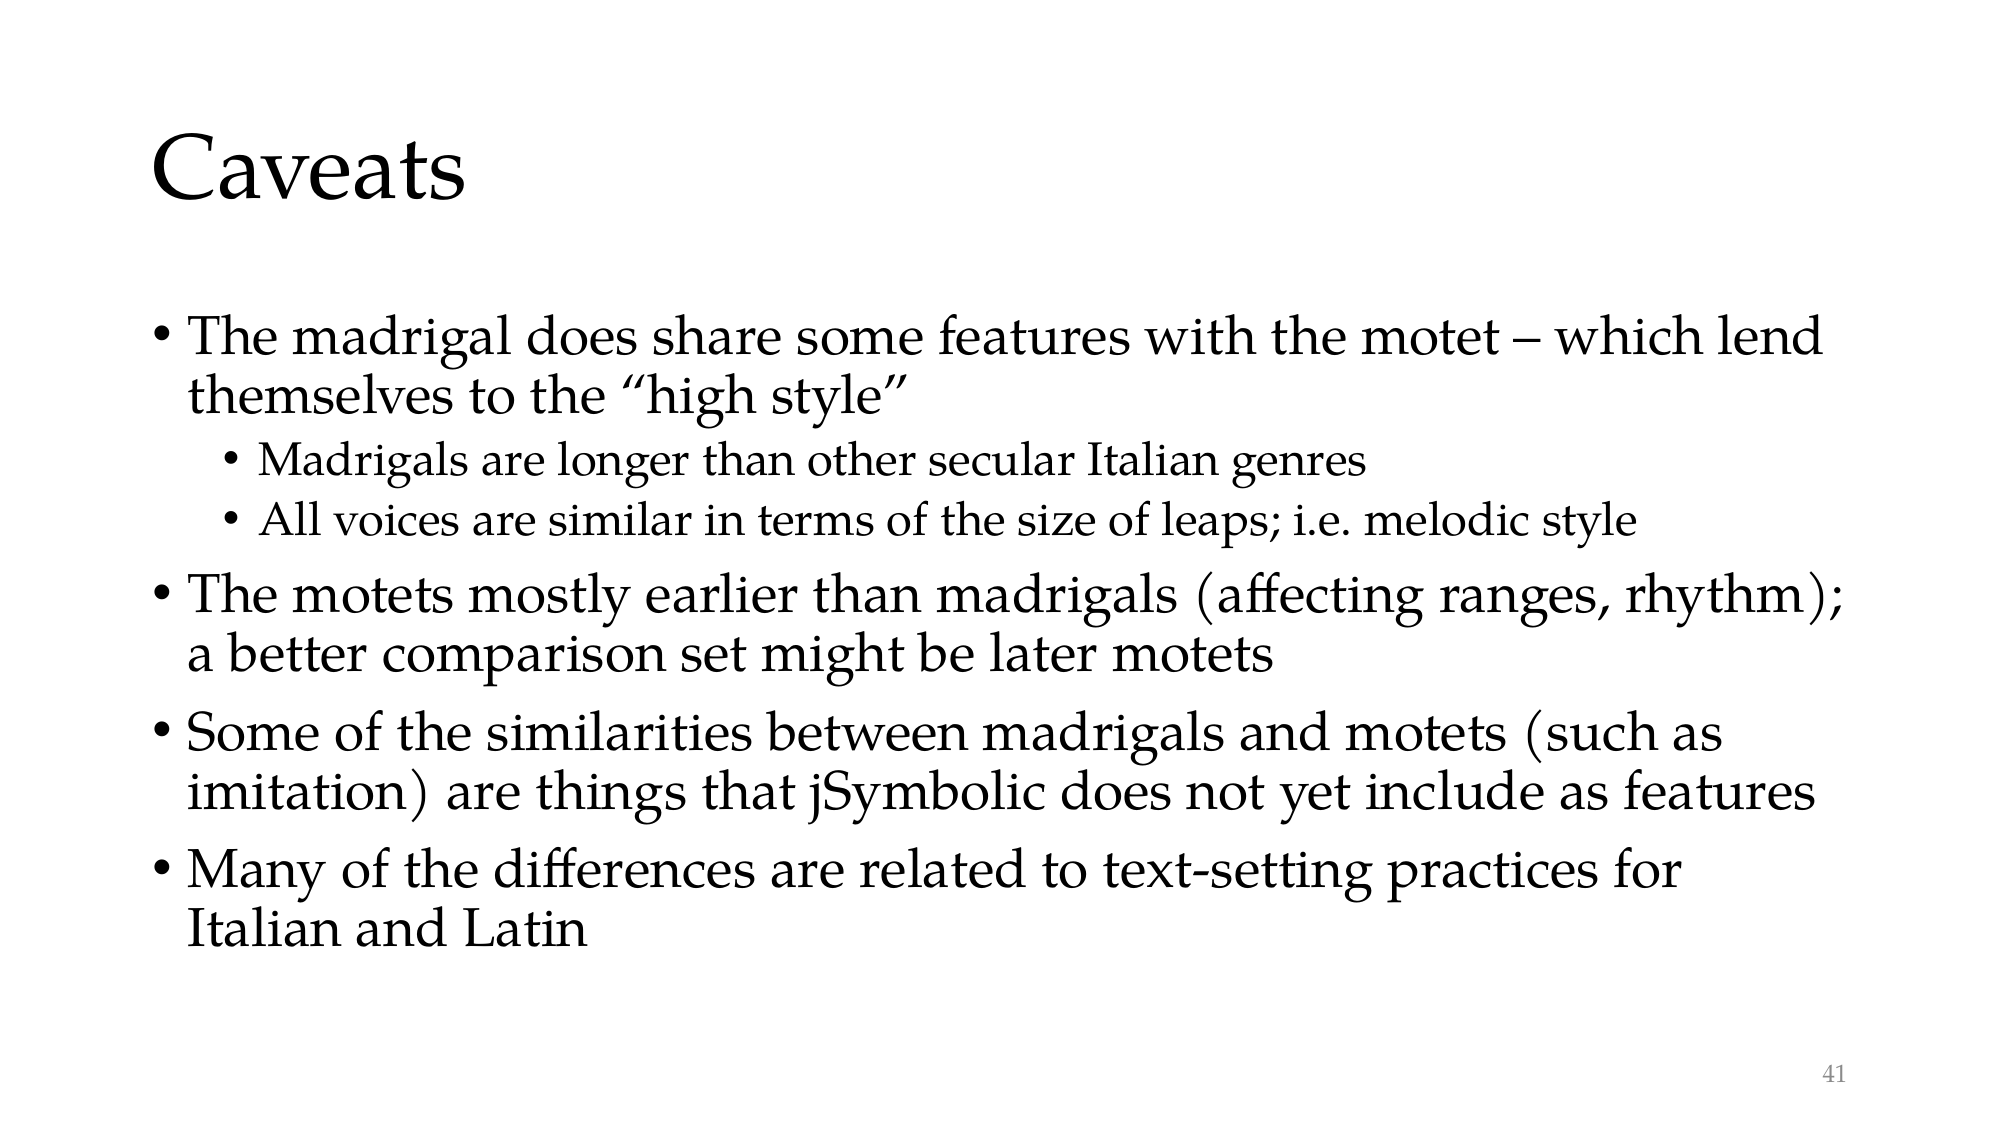

# Caveats
The madrigal does share some features with the motet – which lend themselves to the “high style”
Madrigals are longer than other secular Italian genres
All voices are similar in terms of the size of leaps; i.e. melodic style
The motets mostly earlier than madrigals (affecting ranges, rhythm); a better comparison set might be later motets
Some of the similarities between madrigals and motets (such as imitation) are things that jSymbolic does not yet include as features
Many of the differences are related to text-setting practices for Italian and Latin

41